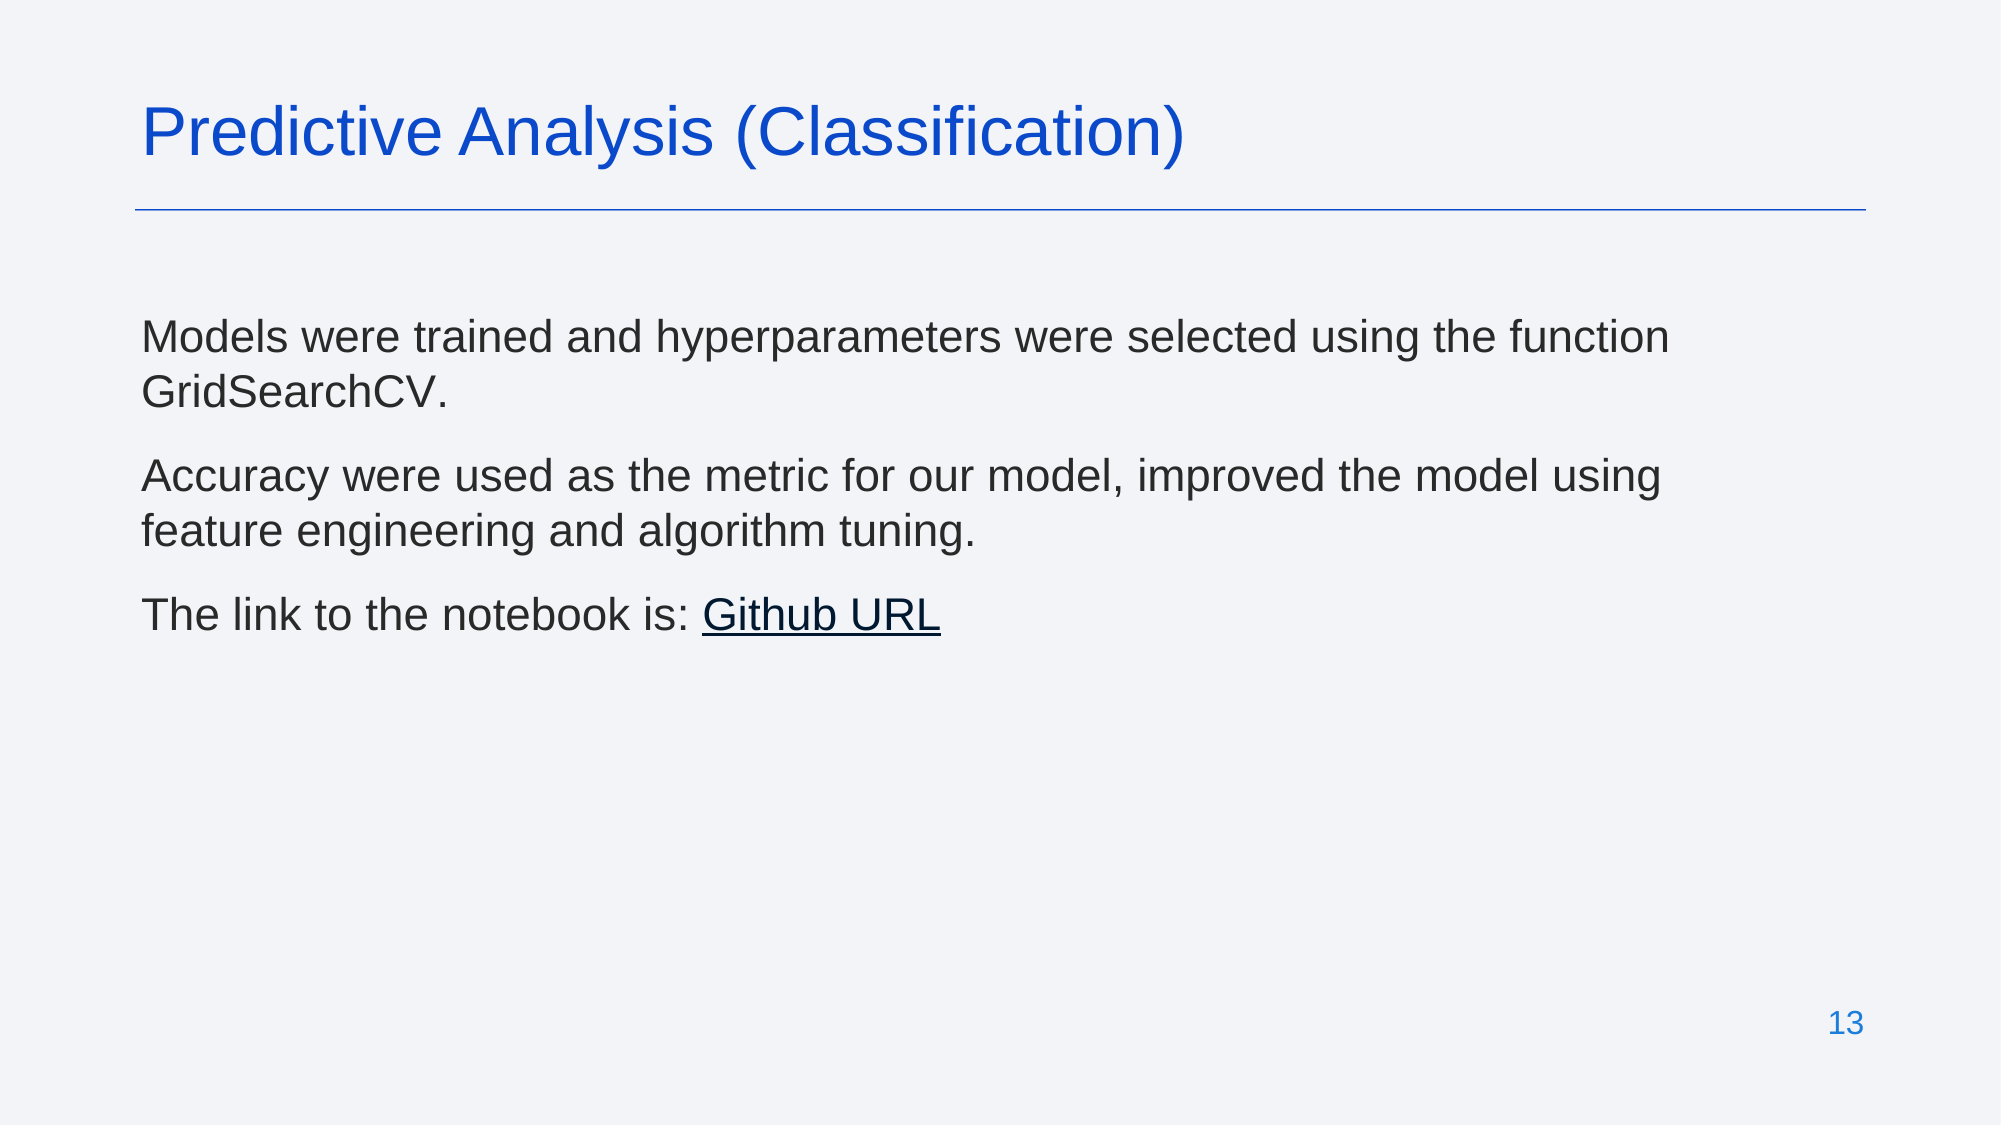

Predictive Analysis (Classification)
Models were trained and hyperparameters were selected using the function GridSearchCV.
Accuracy were used as the metric for our model, improved the model using feature engineering and algorithm tuning.
The link to the notebook is: Github URL
13